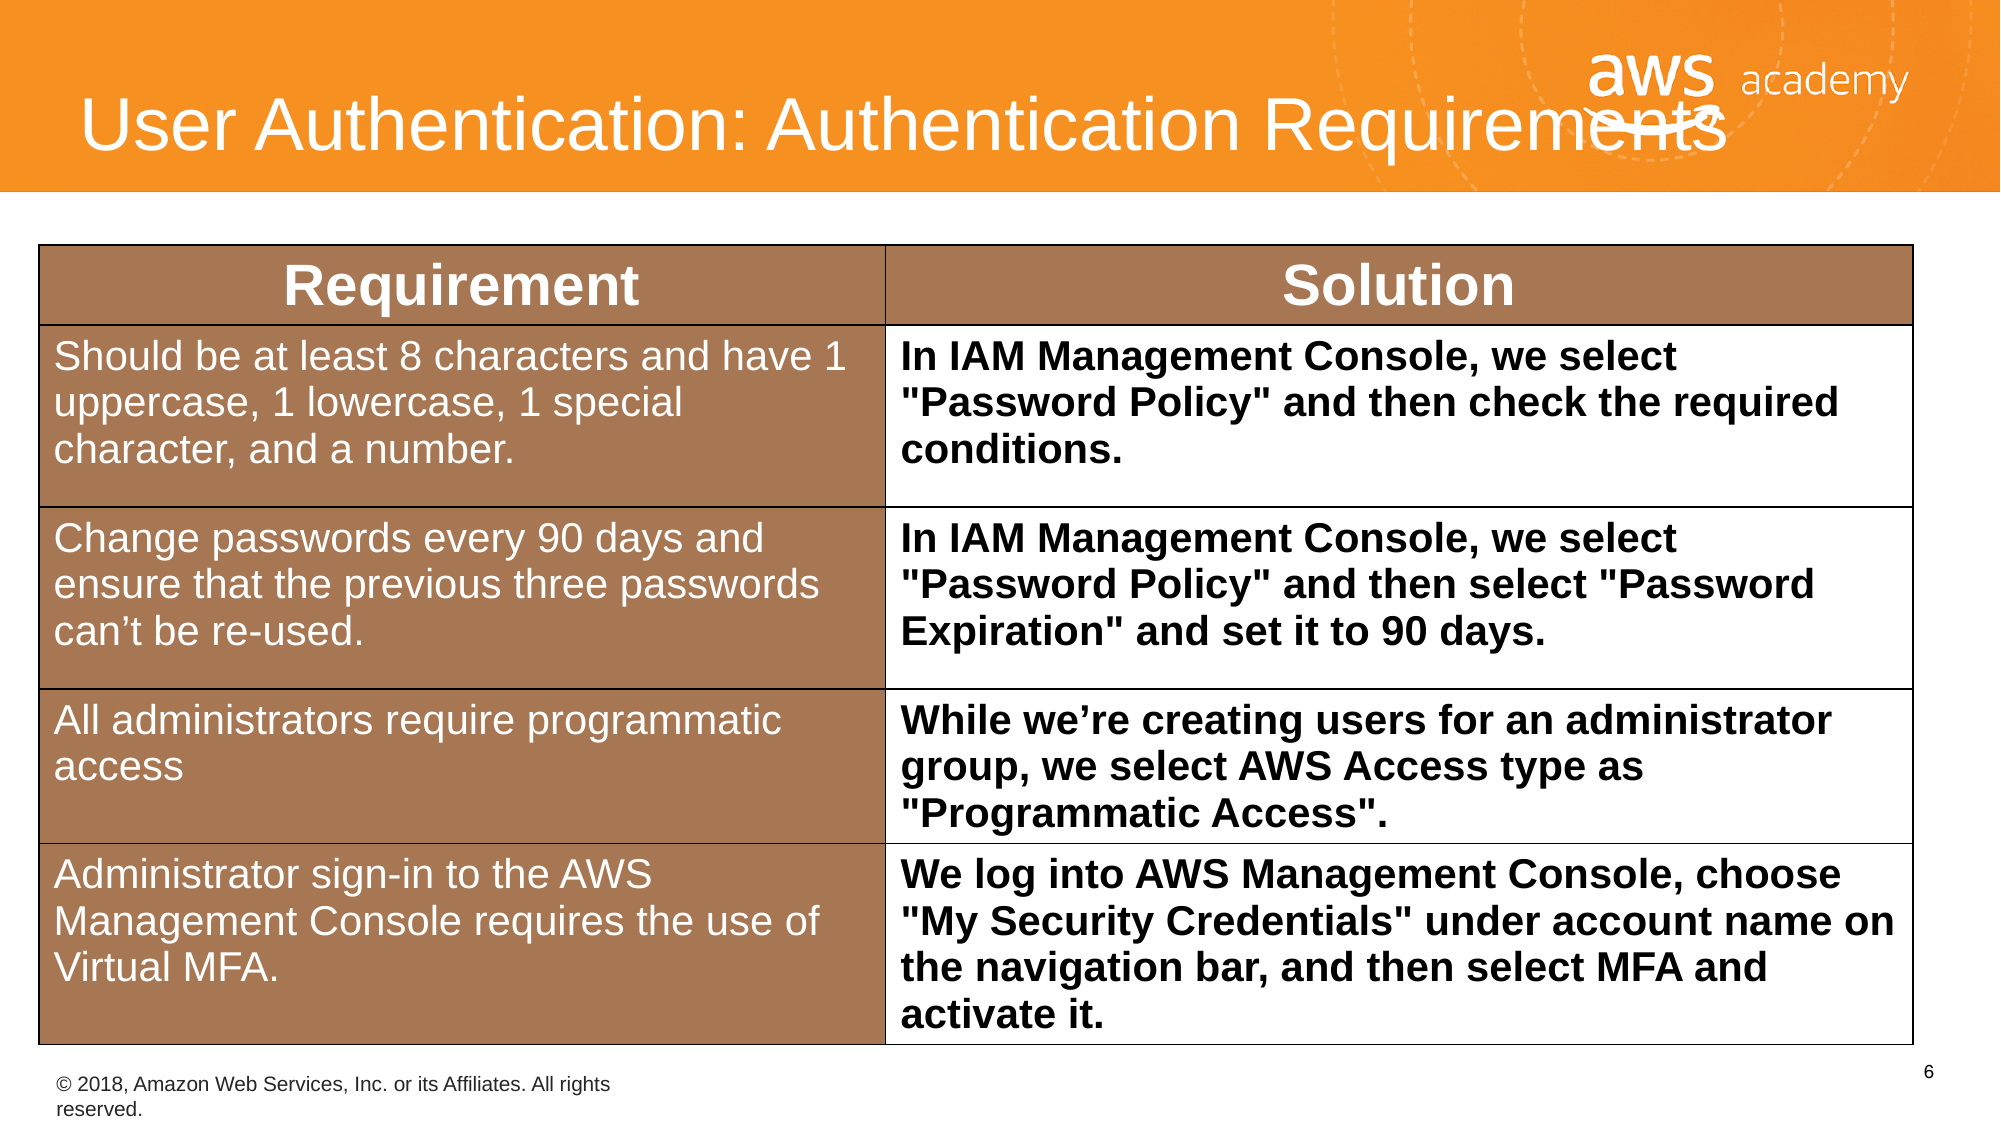

User Authentication: Authentication Requirements
| Requirement | Solution |
| --- | --- |
| Should be at least 8 characters and have 1 uppercase, 1 lowercase, 1 special character, and a number. | In IAM Management Console, we select "Password Policy" and then check the required conditions. |
| Change passwords every 90 days and ensure that the previous three passwords can’t be re-used. | In IAM Management Console, we select "Password Policy" and then select "Password Expiration" and set it to 90 days. |
| All administrators require programmatic access | While we’re creating users for an administrator group, we select AWS Access type as "Programmatic Access". |
| Administrator sign-in to the AWS Management Console requires the use of Virtual MFA. | We log into AWS Management Console, choose "My Security Credentials" under account name on the navigation bar, and then select MFA and activate it. |
6